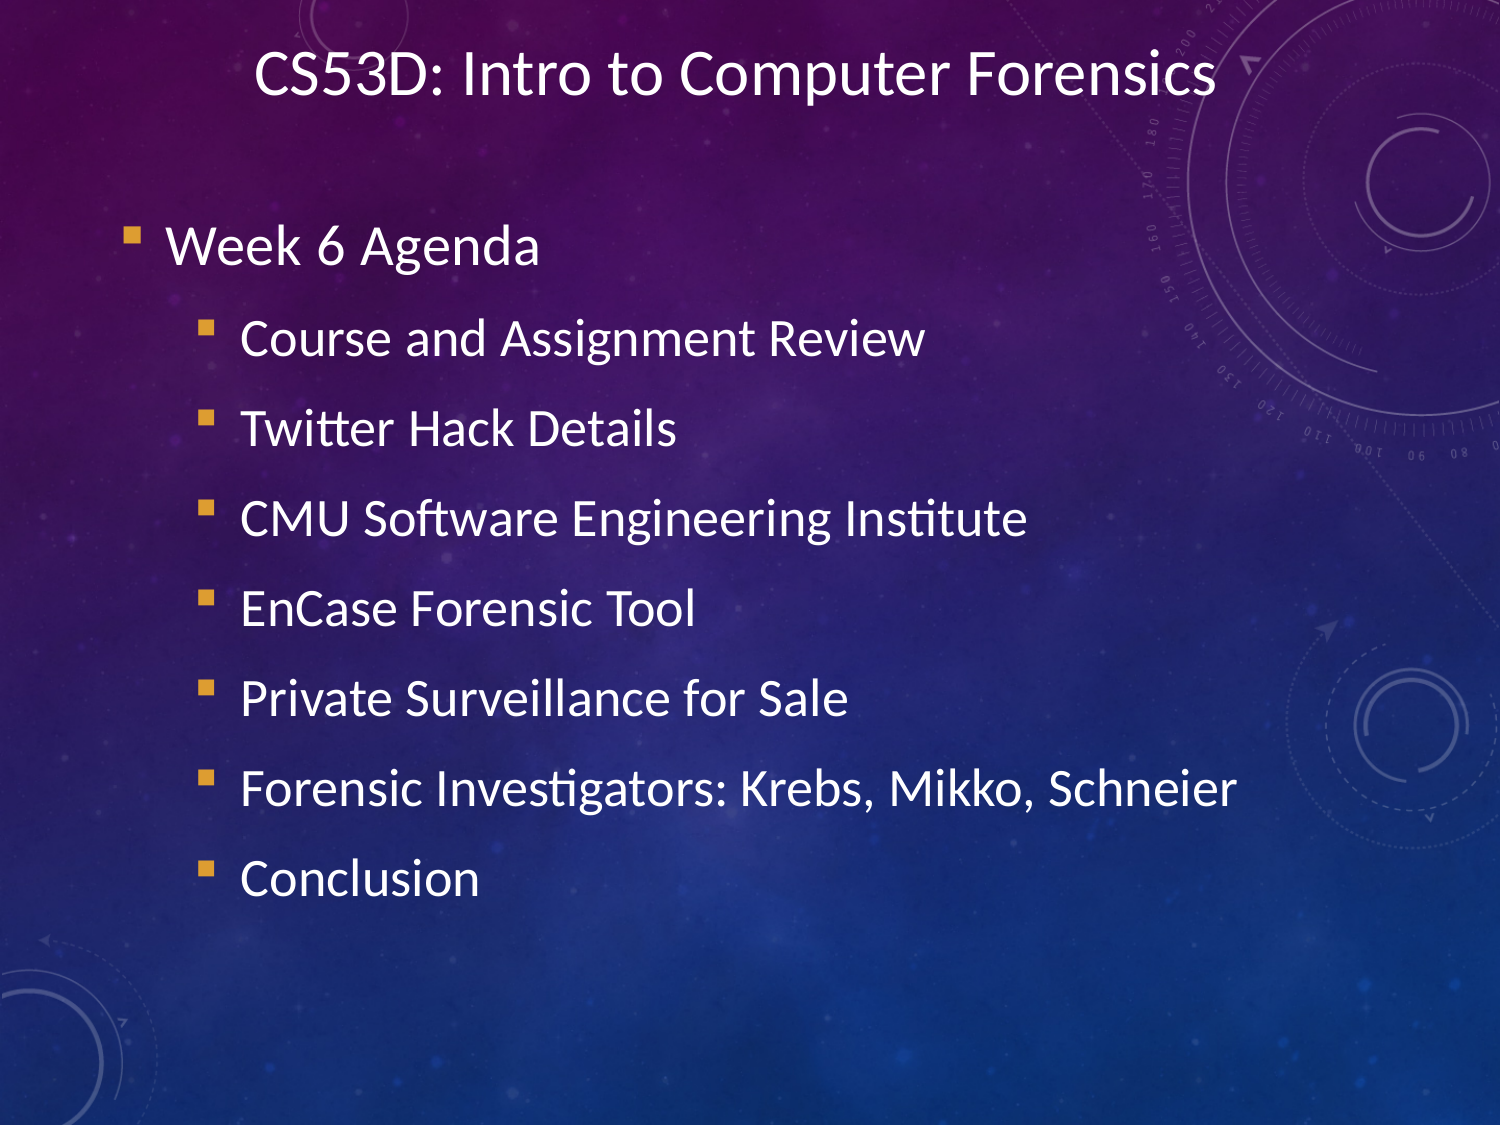

CS53D: Intro to Computer Forensics
Week 6 Agenda
Course and Assignment Review
Twitter Hack Details
CMU Software Engineering Institute
EnCase Forensic Tool
Private Surveillance for Sale
Forensic Investigators: Krebs, Mikko, Schneier
Conclusion